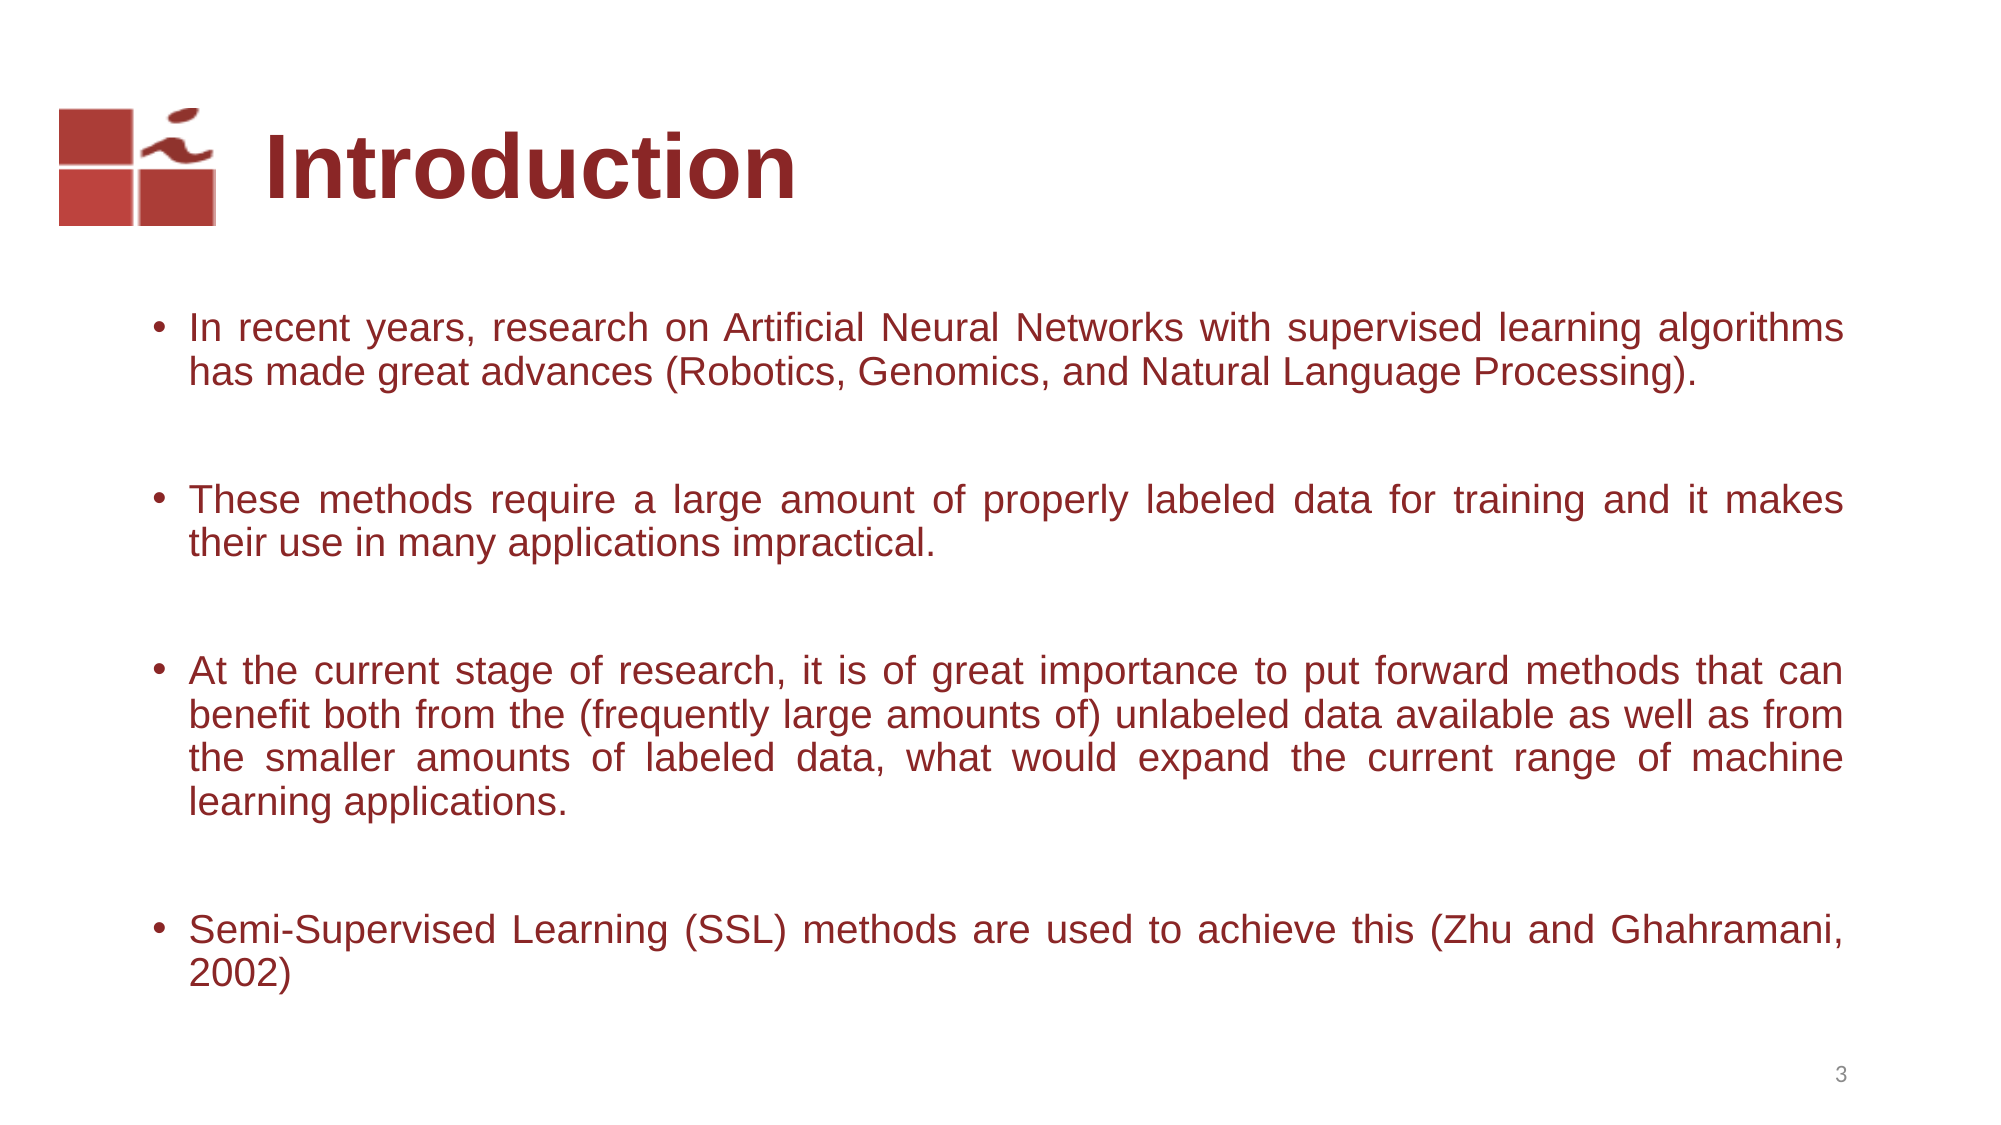

# Introduction
In recent years, research on Artiﬁcial Neural Networks with supervised learning algorithms has made great advances (Robotics, Genomics, and Natural Language Processing).

These methods require a large amount of properly labeled data for training and it makes their use in many applications impractical.

At the current stage of research, it is of great importance to put forward methods that can beneﬁt both from the (frequently large amounts of) unlabeled data available as well as from the smaller amounts of labeled data, what would expand the current range of machine learning applications.

Semi-Supervised Learning (SSL) methods are used to achieve this (Zhu and Ghahramani, 2002)
3